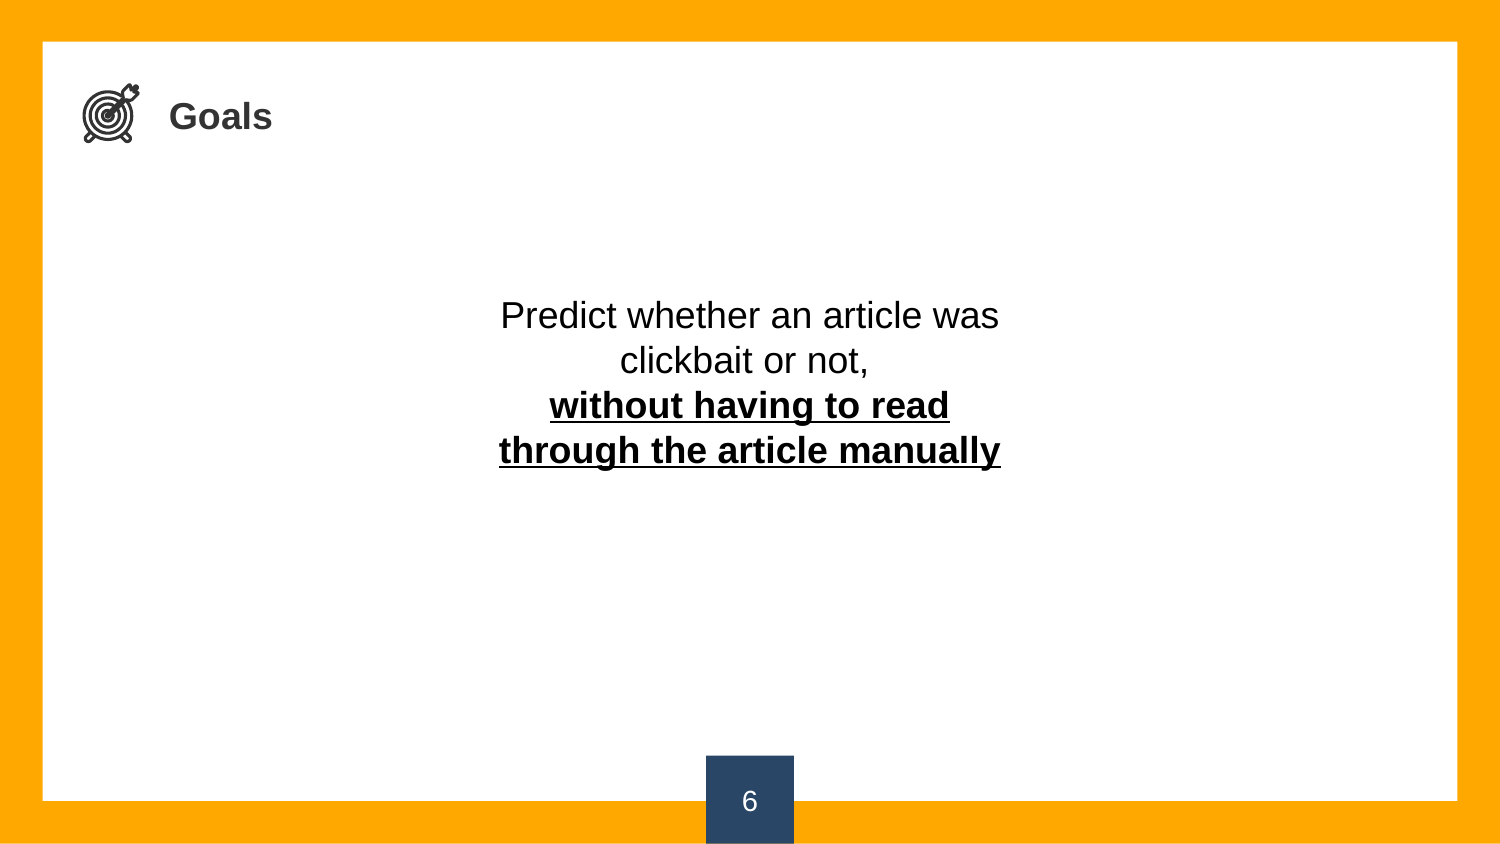

Goals
Predict whether an article was clickbait or not,
without having to read through the article manually
6